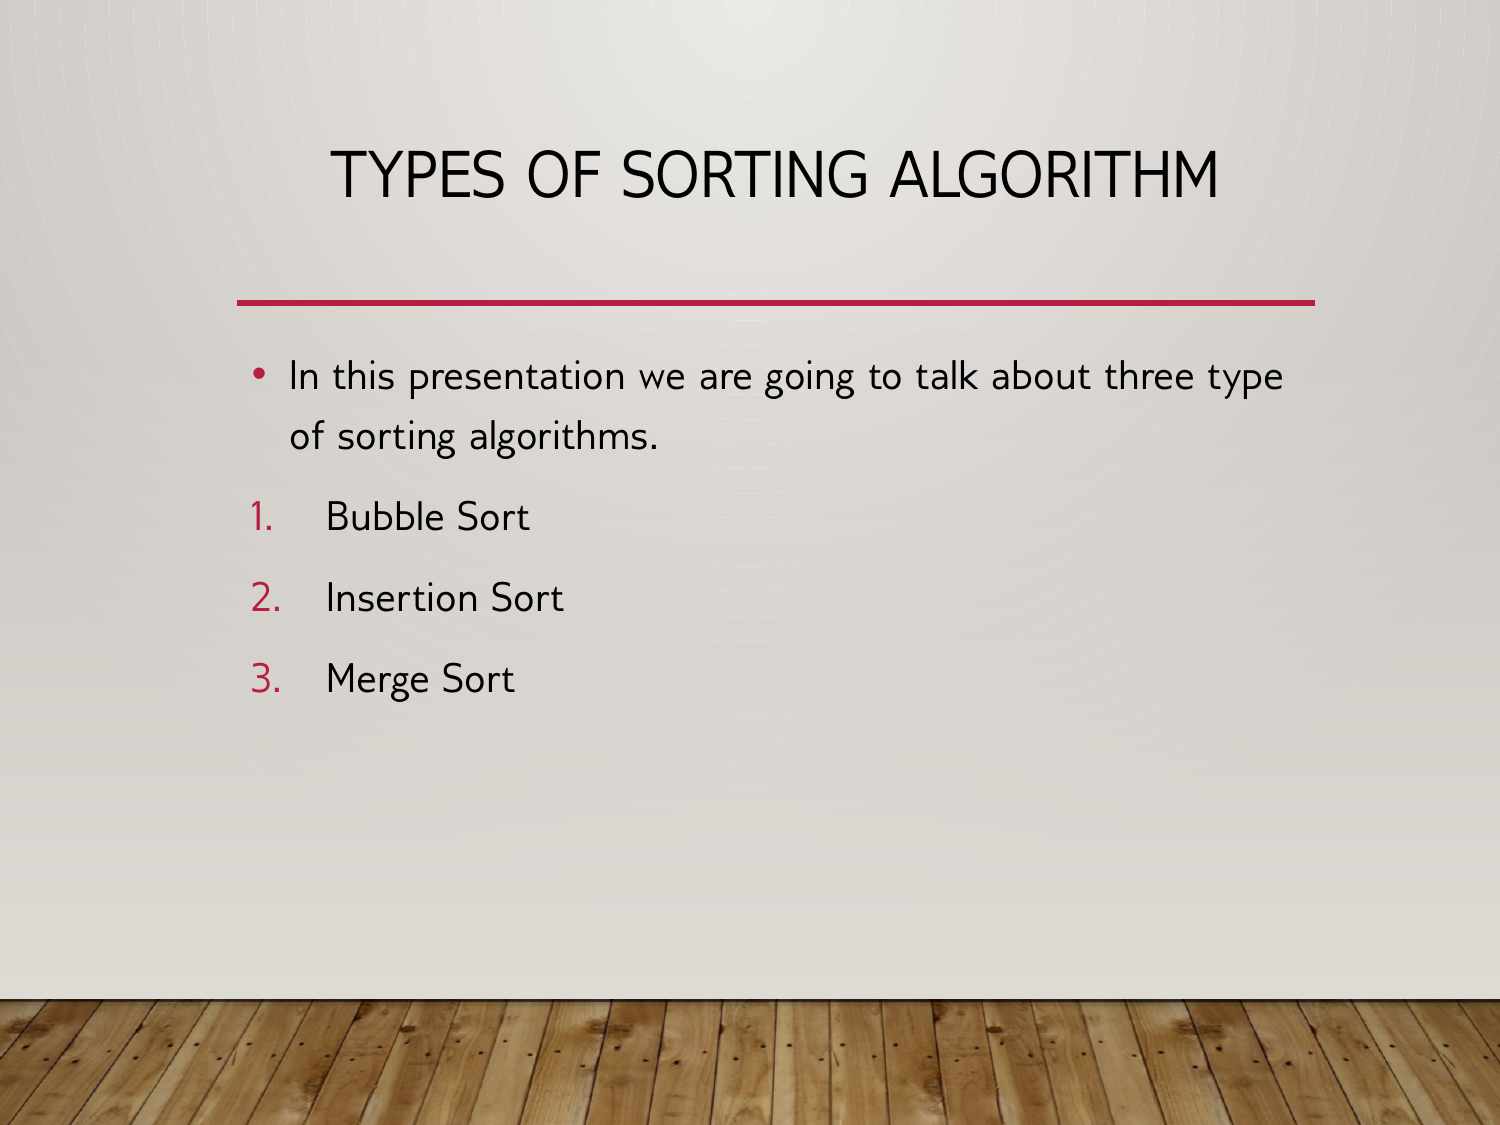

# Types of sorting algorithm
In this presentation we are going to talk about three type of sorting algorithms.
Bubble Sort
Insertion Sort
Merge Sort